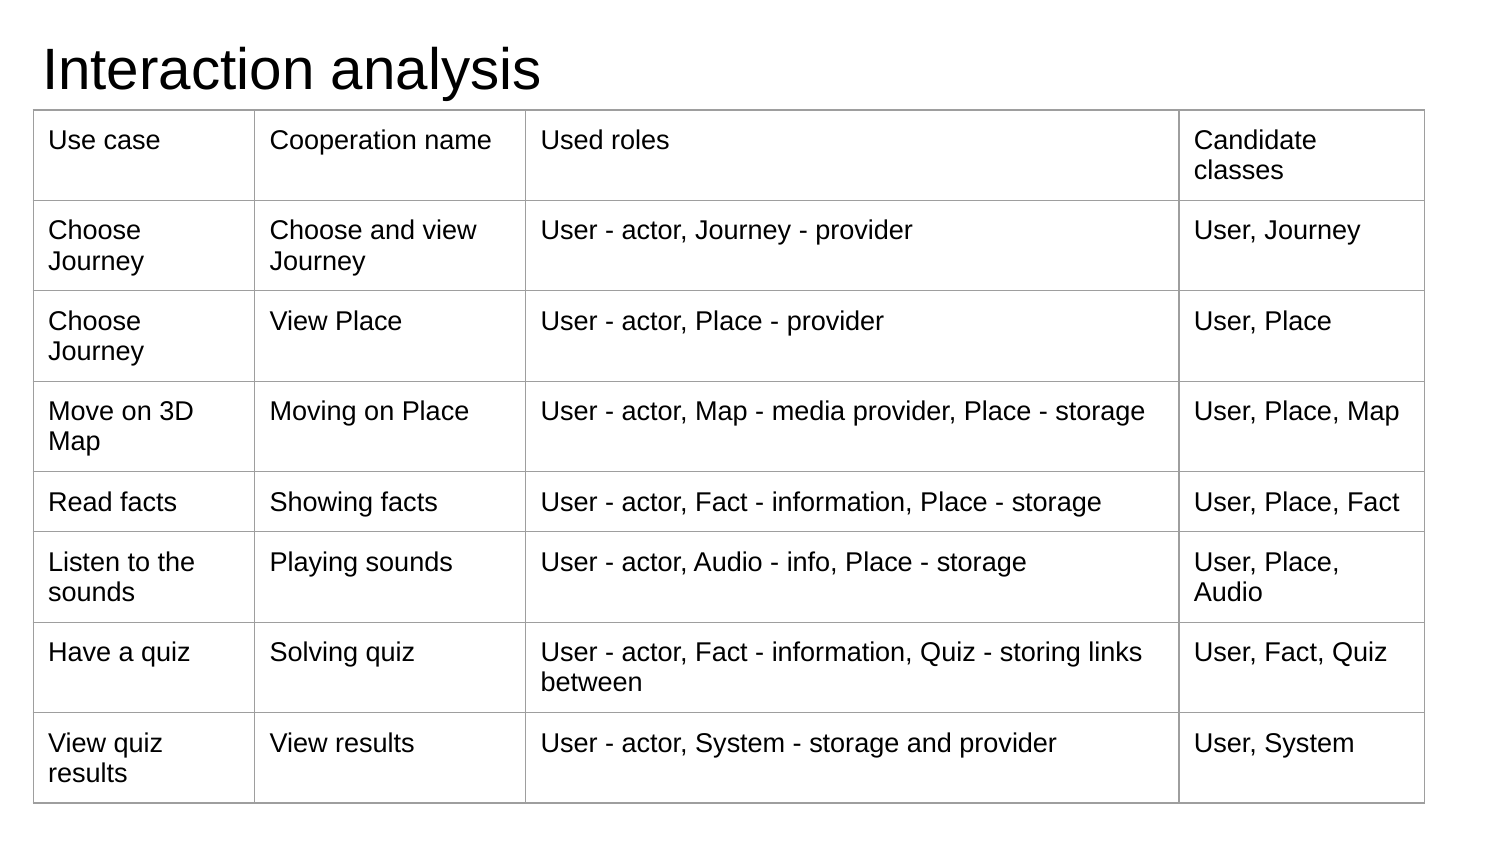

# Interaction analysis
| Use case | Cooperation name | Used roles | Candidate classes |
| --- | --- | --- | --- |
| Choose Journey | Choose and view Journey | User - actor, Journey - provider | User, Journey |
| Choose Journey | View Place | User - actor, Place - provider | User, Place |
| Move on 3D Map | Moving on Place | User - actor, Map - media provider, Place - storage | User, Place, Map |
| Read facts | Showing facts | User - actor, Fact - information, Place - storage | User, Place, Fact |
| Listen to the sounds | Playing sounds | User - actor, Audio - info, Place - storage | User, Place, Audio |
| Have a quiz | Solving quiz | User - actor, Fact - information, Quiz - storing links between | User, Fact, Quiz |
| View quiz results | View results | User - actor, System - storage and provider | User, System |